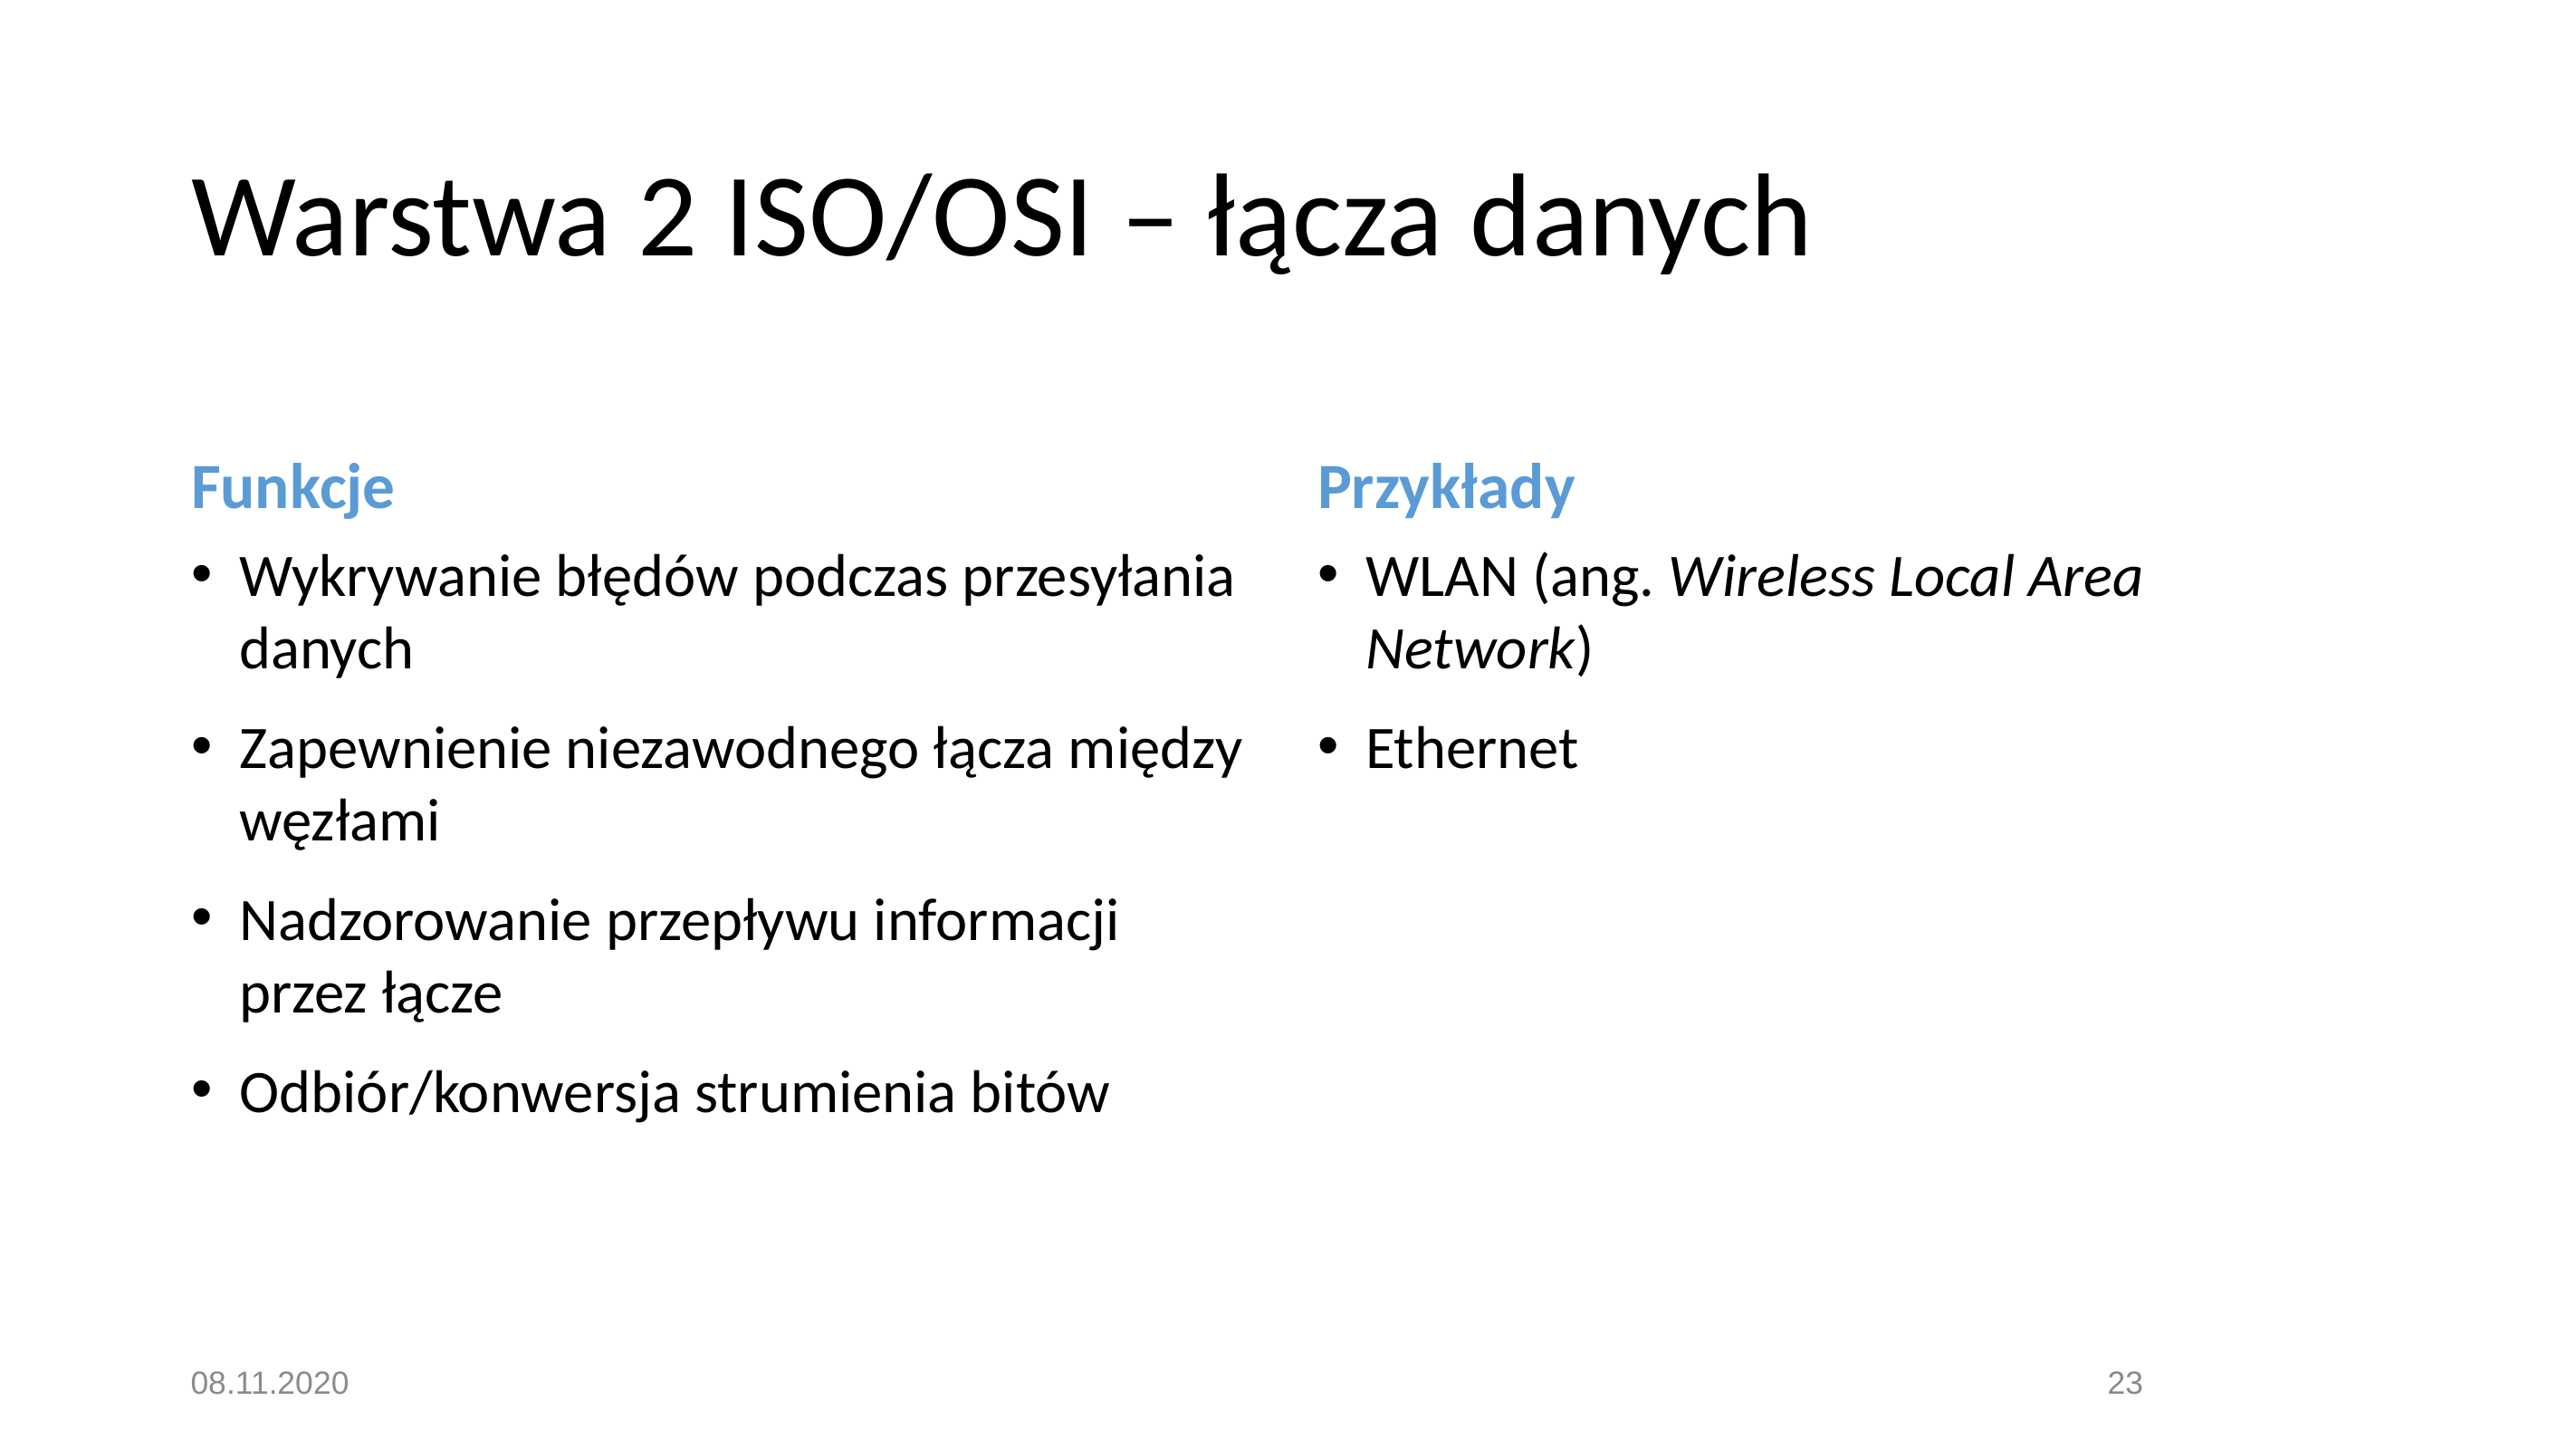

# Warstwa 2 ISO/OSI – łącza danych
Funkcje
Przykłady
Wykrywanie błędów podczas przesyłania danych
Zapewnienie niezawodnego łącza między węzłami
Nadzorowanie przepływu informacji przez łącze
Odbiór/konwersja strumienia bitów
WLAN (ang. Wireless Local Area Network)
Ethernet
08.11.2020
23